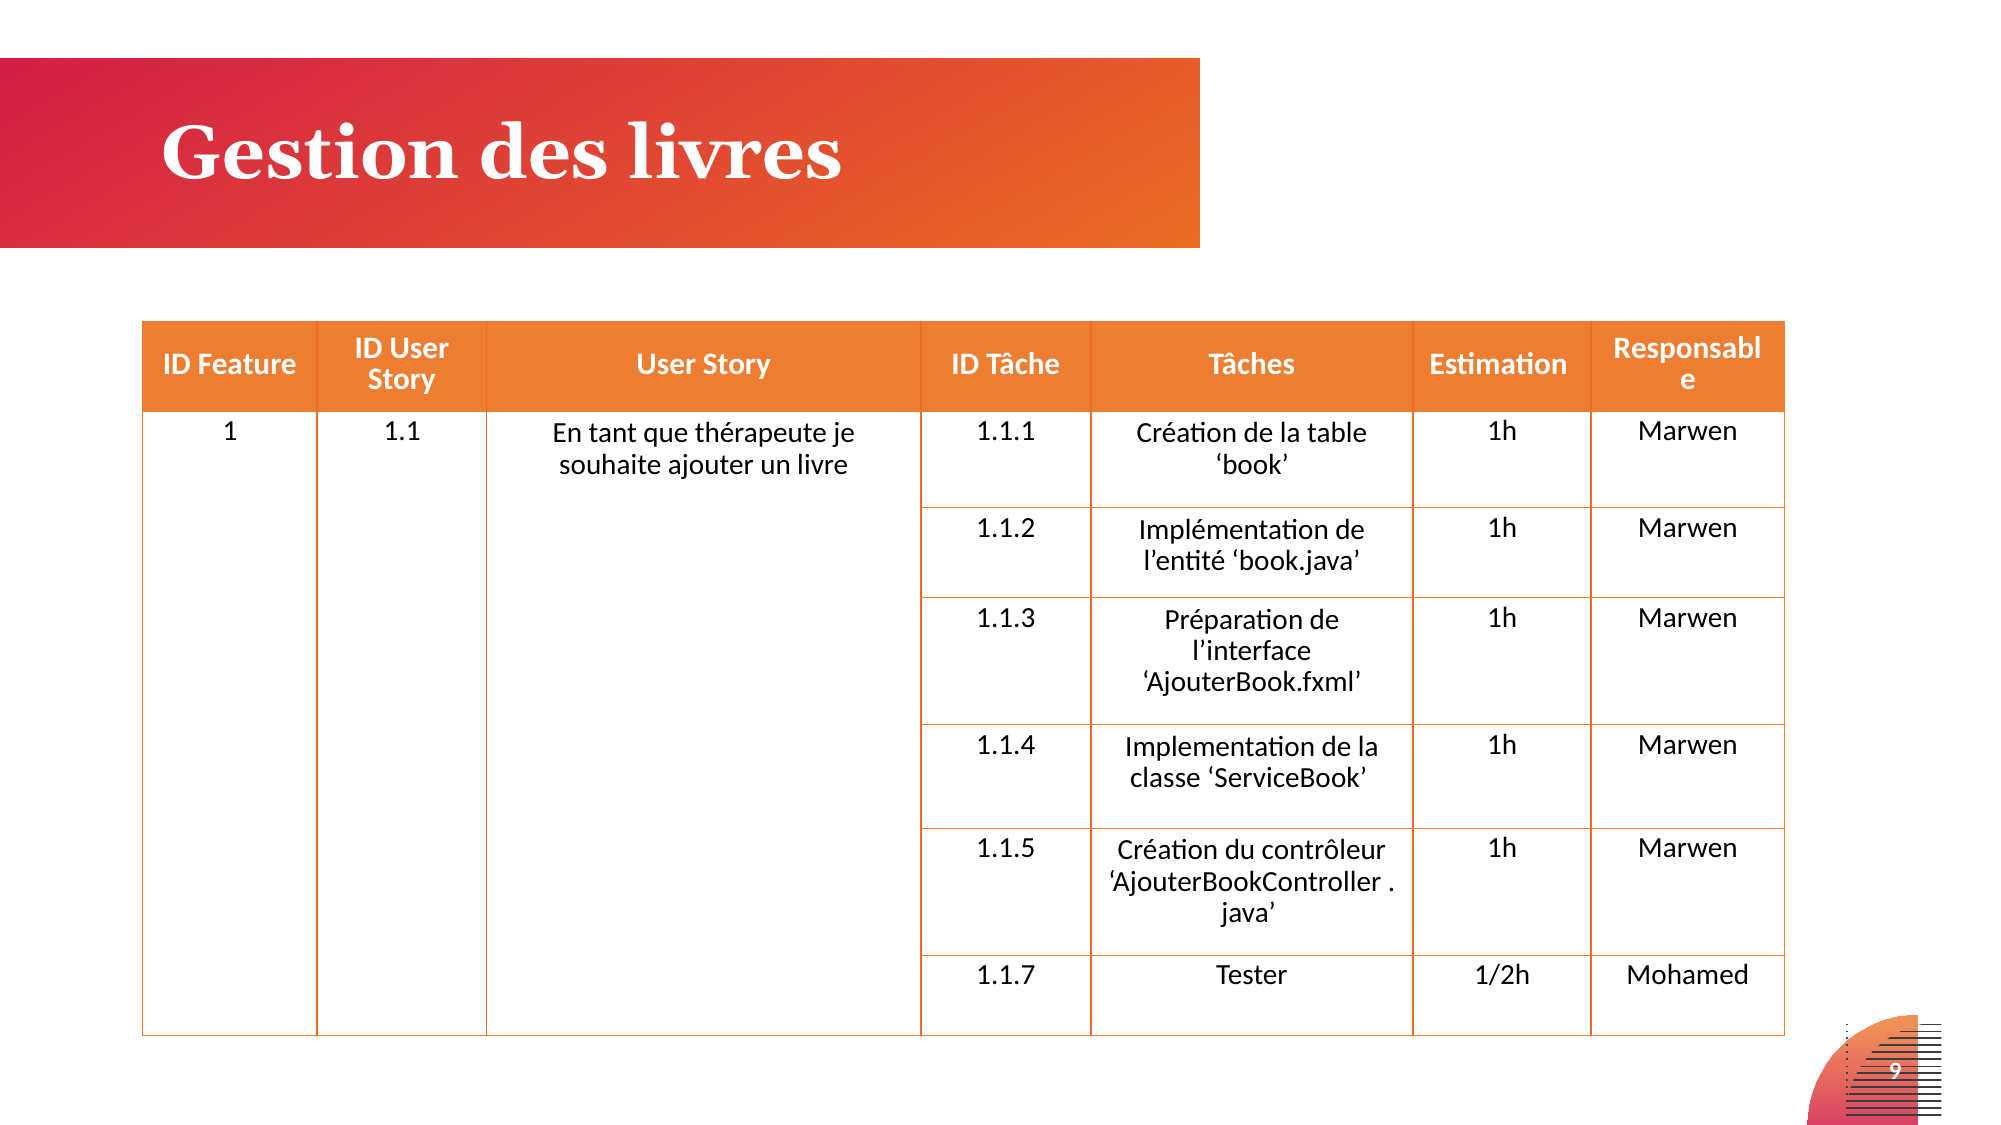

# Gestion des livres
| ID Feature | ID User Story | User Story | ID Tâche | Tâches | Estimation | Responsable |
| --- | --- | --- | --- | --- | --- | --- |
| 1 | 1.1 | En tant que thérapeute je souhaite ajouter un livre | 1.1.1 | Création de la table ‘book’ | 1h | Marwen |
|  |  |  | 1.1.2 | Implémentation de l’entité ‘book.java’ | 1h | Marwen |
|  |  |  | 1.1.3 | Préparation de l’interface ‘AjouterBook.fxml’ | 1h | Marwen |
|  |  |  | 1.1.4 | Implementation de la classe ‘ServiceBook’ | 1h | Marwen |
|  |  |  | 1.1.5 | Création du contrôleur ‘AjouterBookController .java’ | 1h | Marwen |
|  |  |  | 1.1.7 | Tester | 1/2h | Mohamed |
9